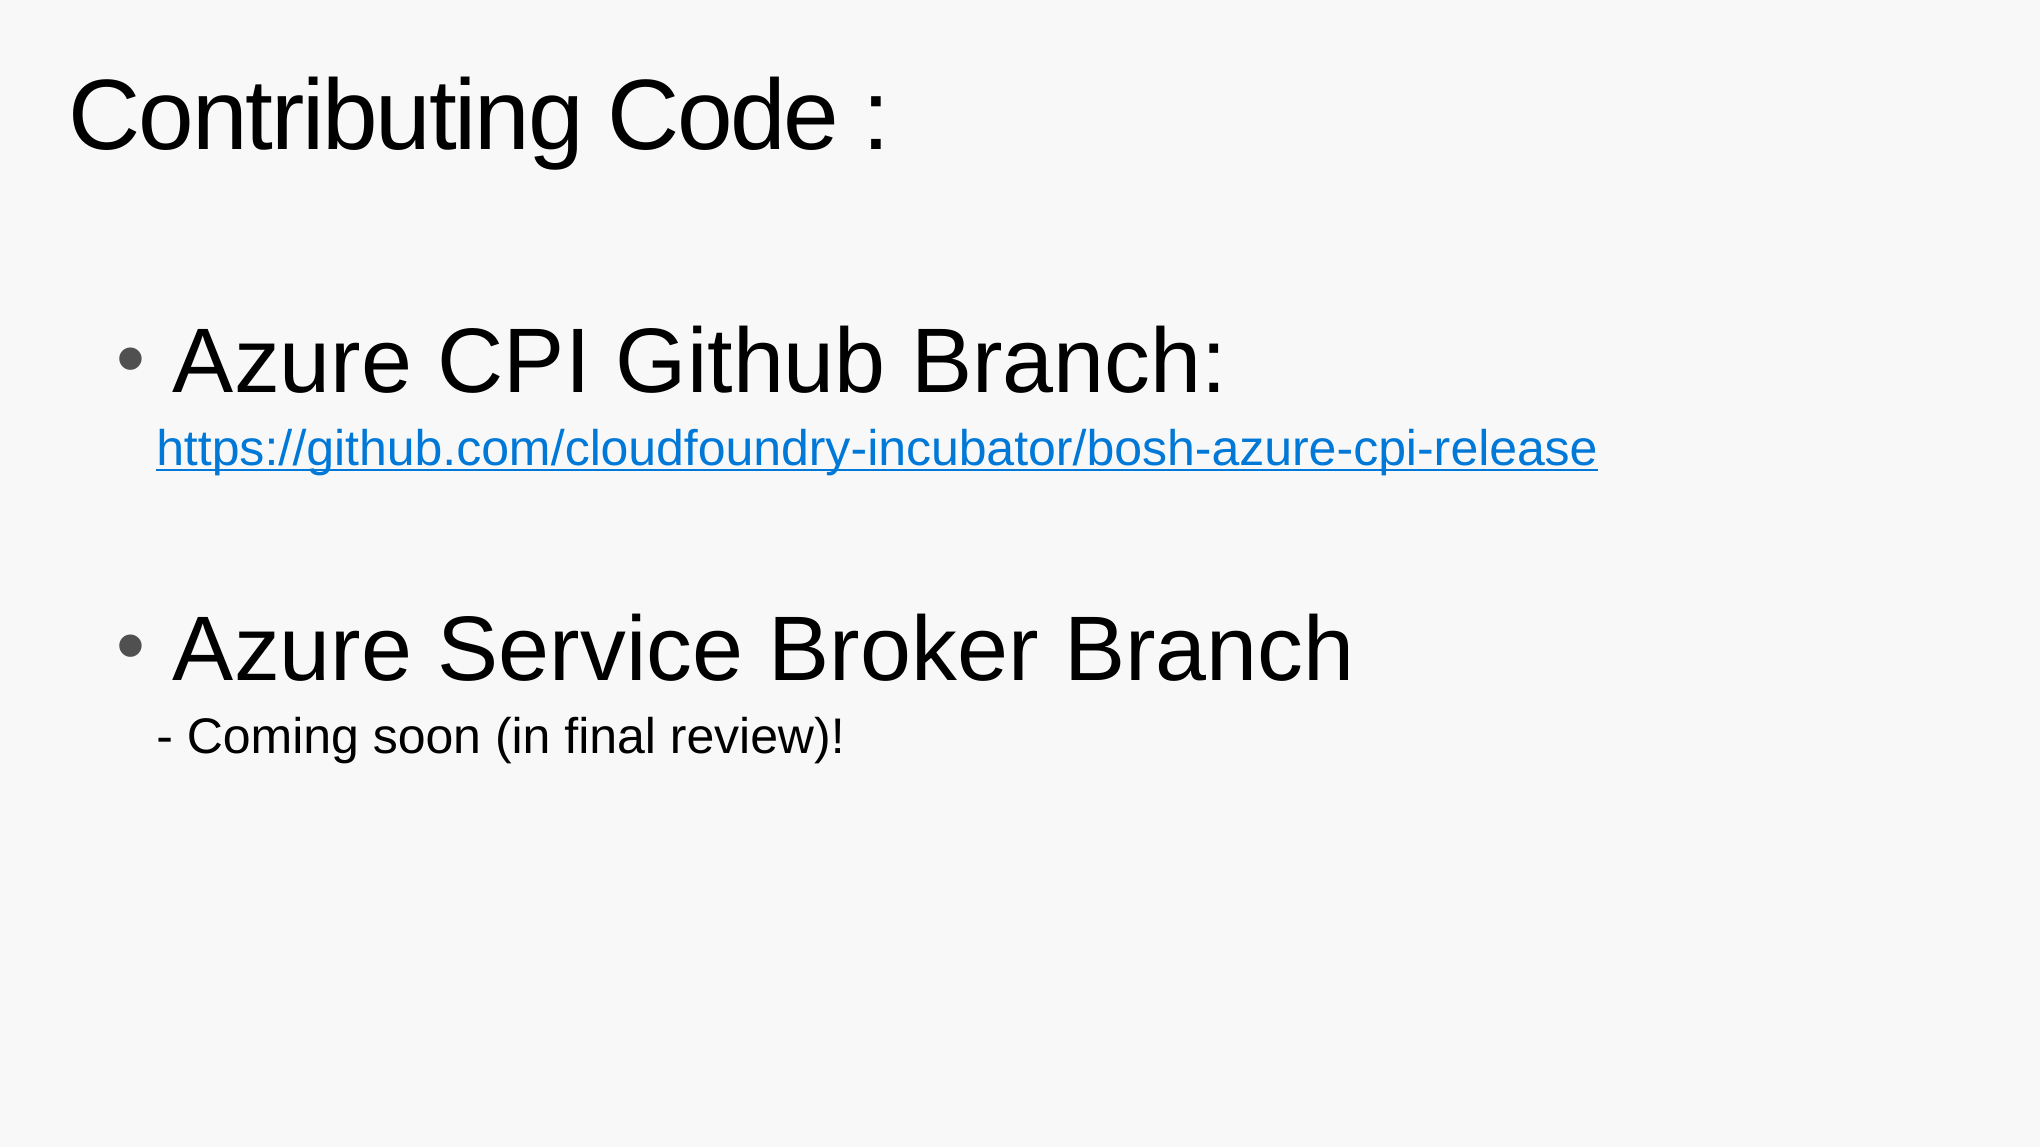

# Contributing Code :
Azure CPI Github Branch:
https://github.com/cloudfoundry-incubator/bosh-azure-cpi-release

Azure Service Broker Branch
- Coming soon (in final review)!